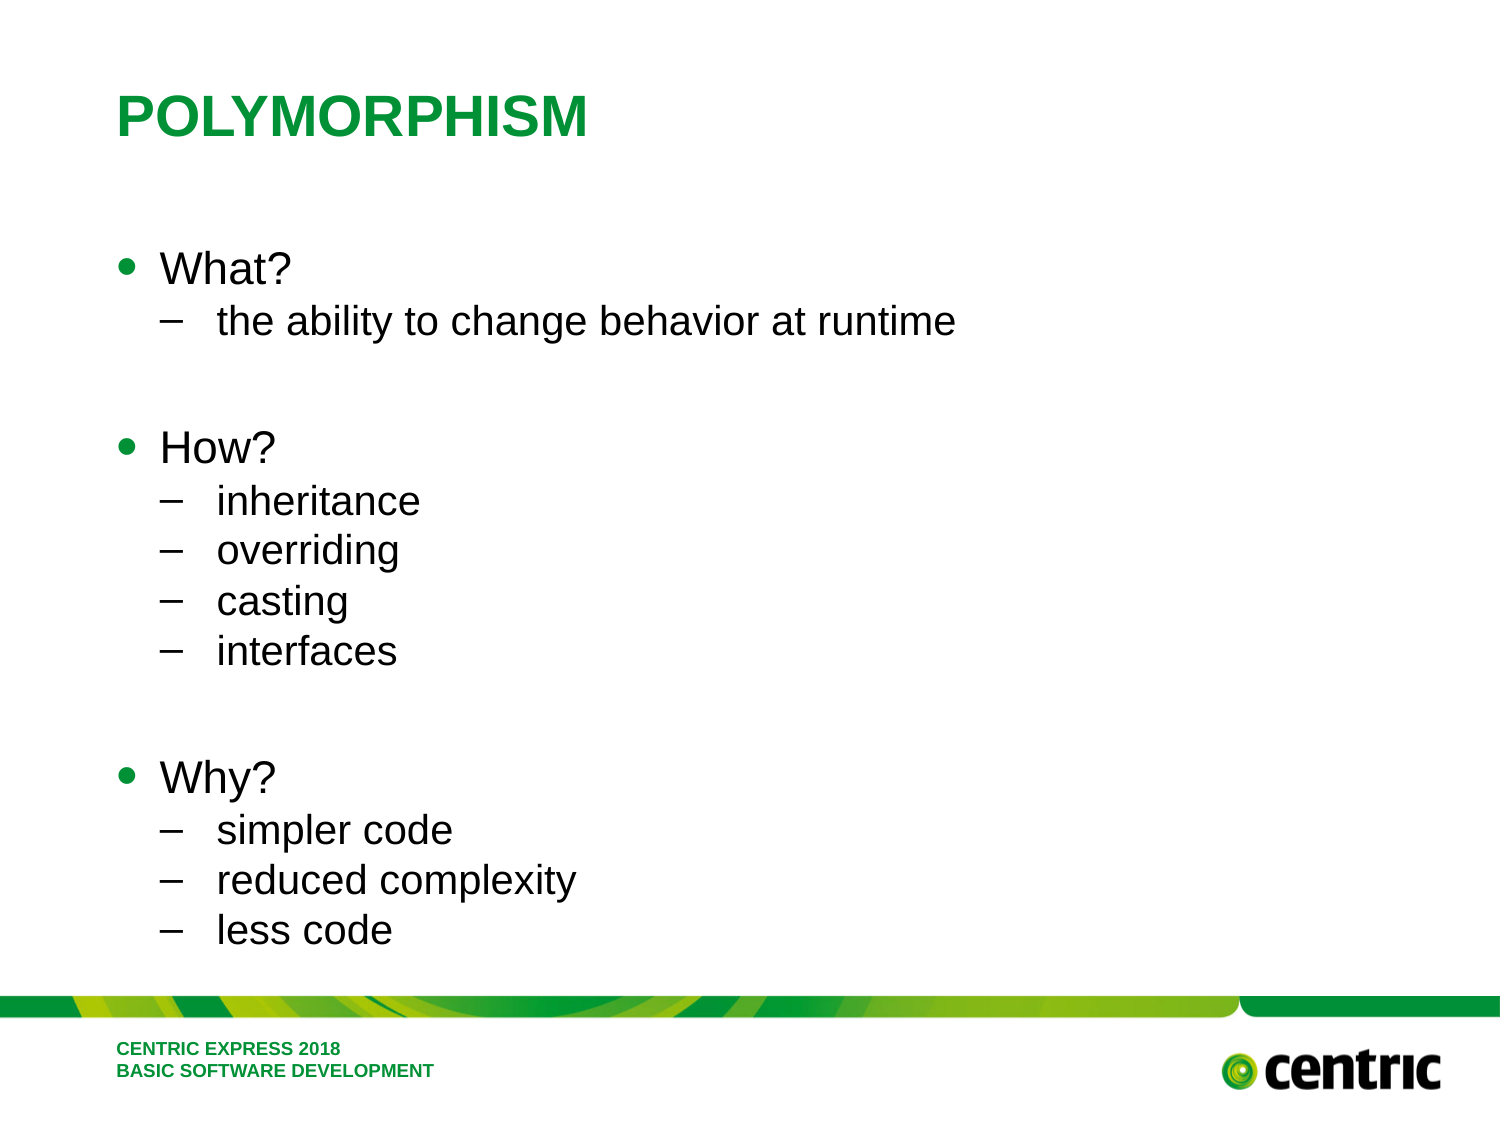

# Polymorphism
What?
 the ability to change behavior at runtime

How?
 inheritance
 overriding
 casting
 interfaces

Why?
 simpler code
 reduced complexity
 less code

Centric express 2018
Basic software development
February 26, 2018